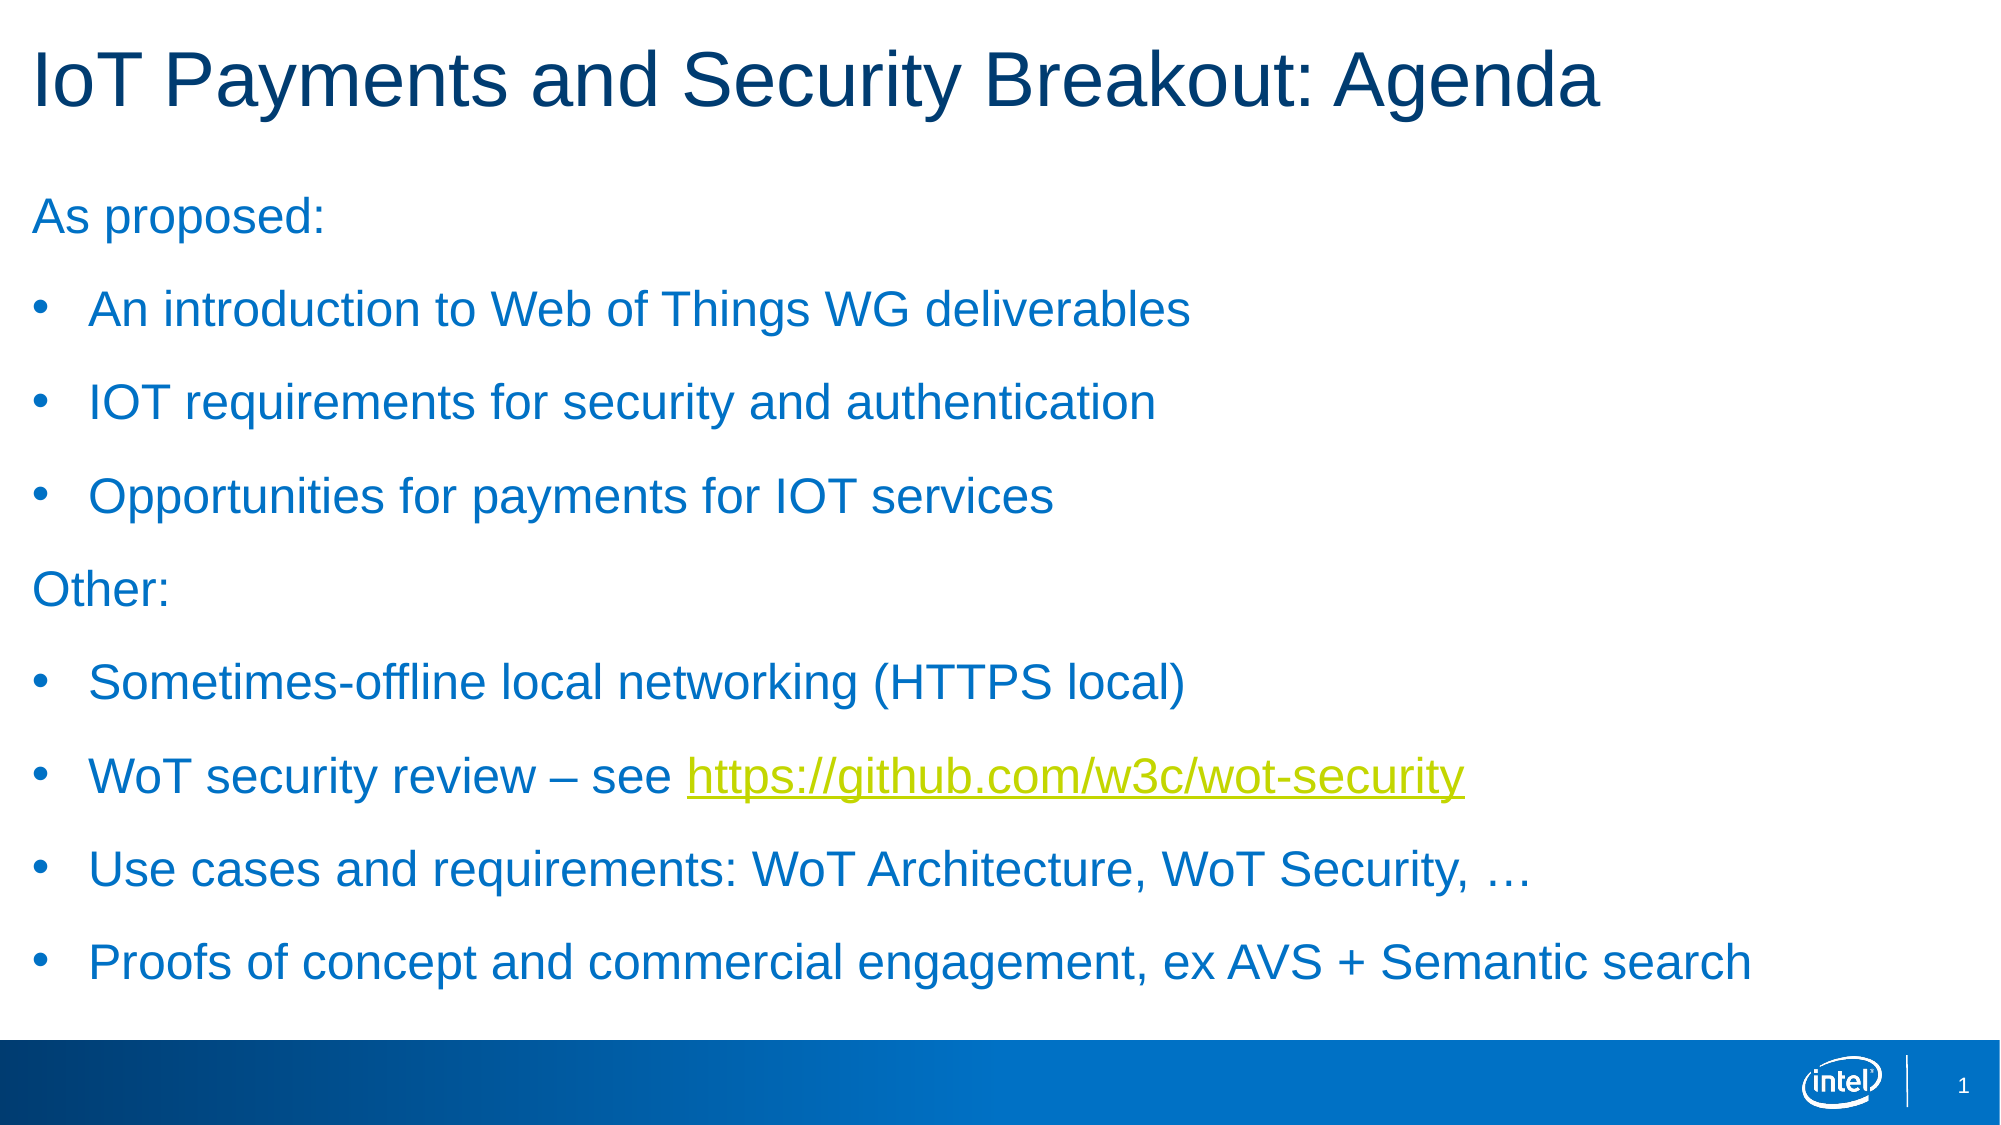

# IoT Payments and Security Breakout: Agenda
As proposed:
An introduction to Web of Things WG deliverables
IOT requirements for security and authentication
Opportunities for payments for IOT services
Other:
Sometimes-offline local networking (HTTPS local)
WoT security review – see https://github.com/w3c/wot-security
Use cases and requirements: WoT Architecture, WoT Security, …
Proofs of concept and commercial engagement, ex AVS + Semantic search
1